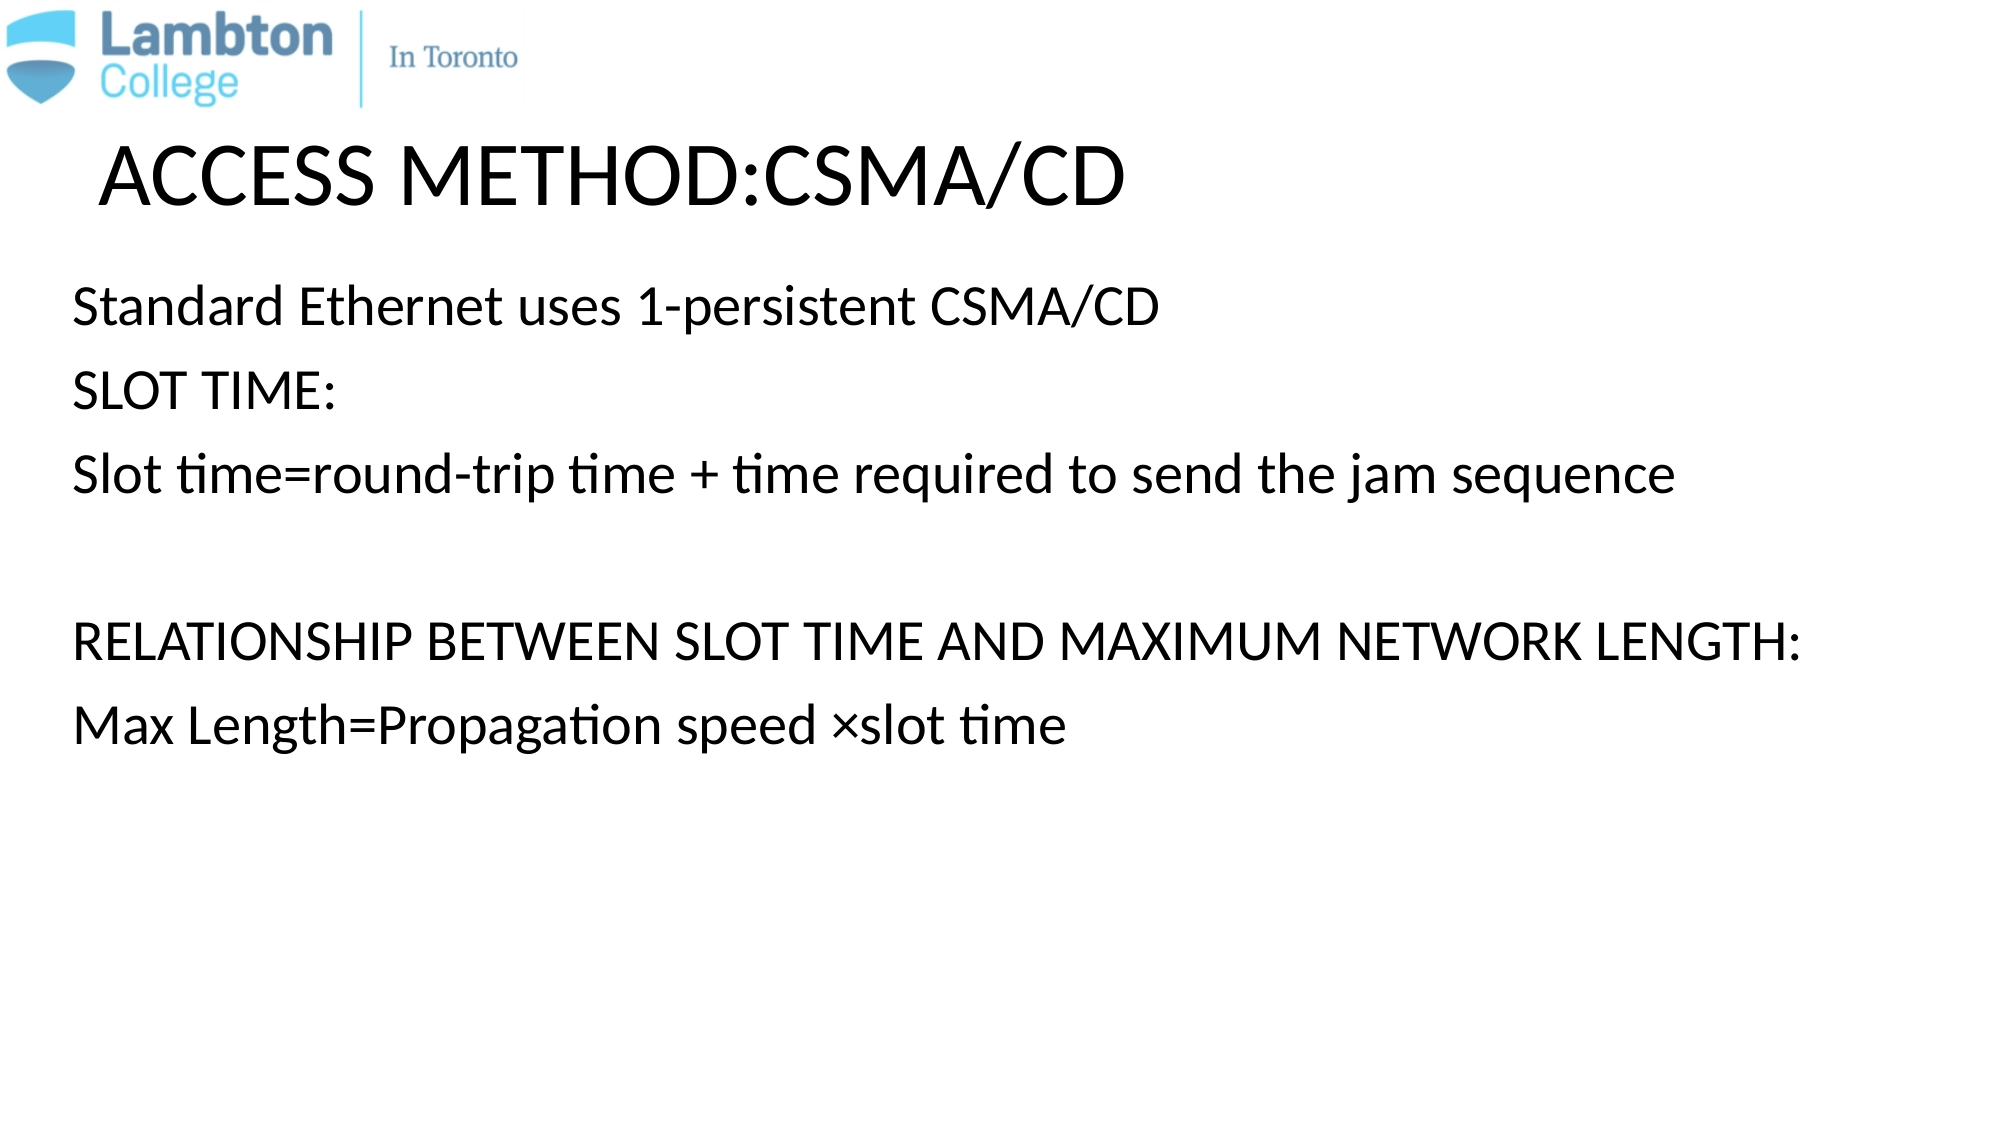

# ACCESS METHOD:CSMA/CD
Standard Ethernet uses 1-persistent CSMA/CD
SLOT TIME:
Slot time=round-trip time + time required to send the jam sequence

RELATIONSHIP BETWEEN SLOT TIME AND MAXIMUM NETWORK LENGTH:
Max Length=Propagation speed ×slot time